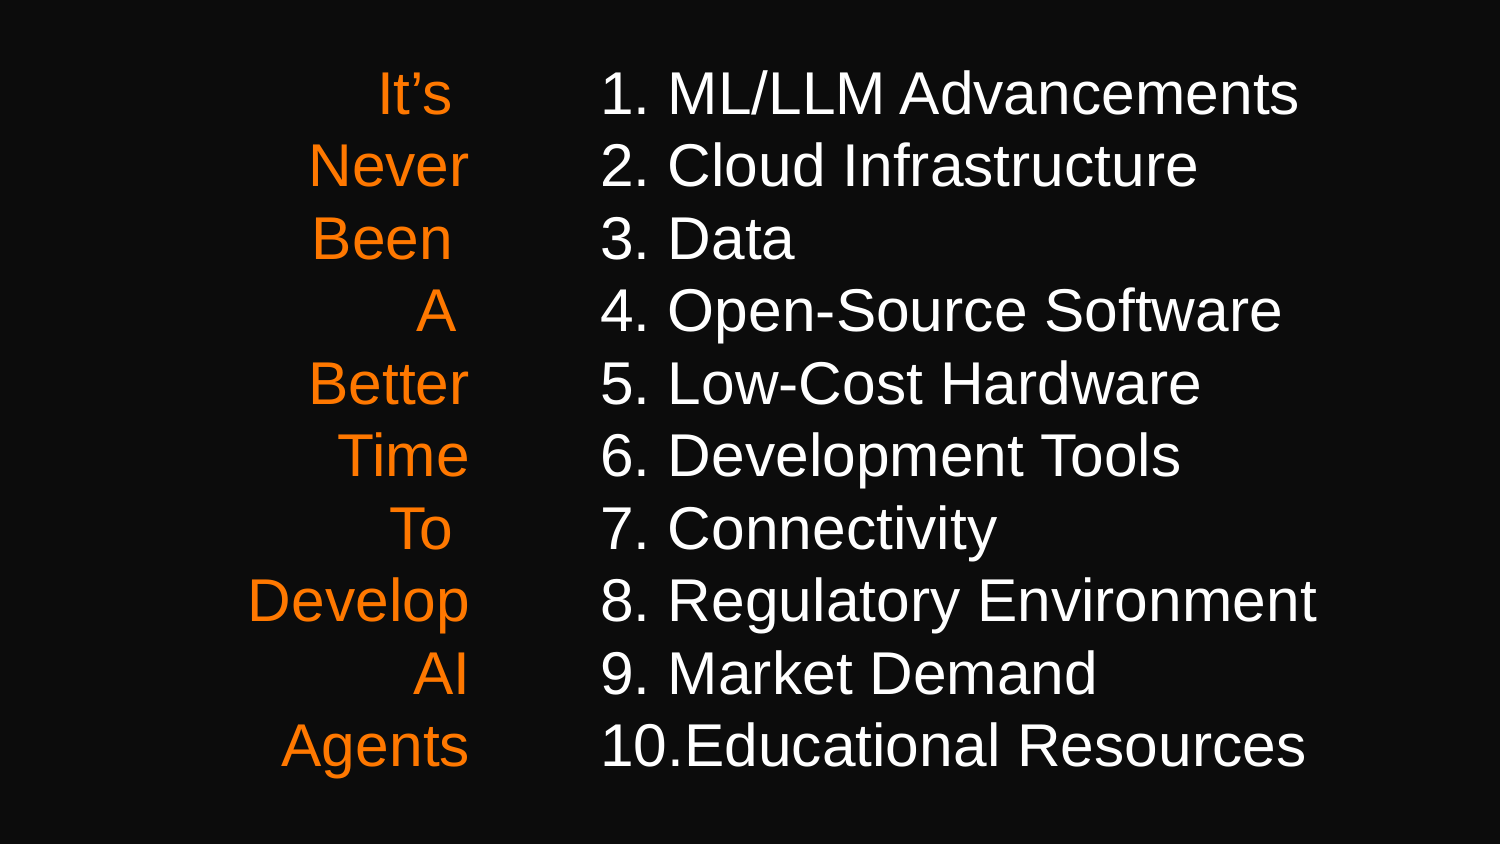

ML/LLM Advancements
Cloud Infrastructure
Data
Open-Source Software
Low-Cost Hardware
Development Tools
Connectivity
Regulatory Environment
Market Demand
Educational Resources
It’s
Never
Been
A
Better
Time
To
Develop
AI
Agents